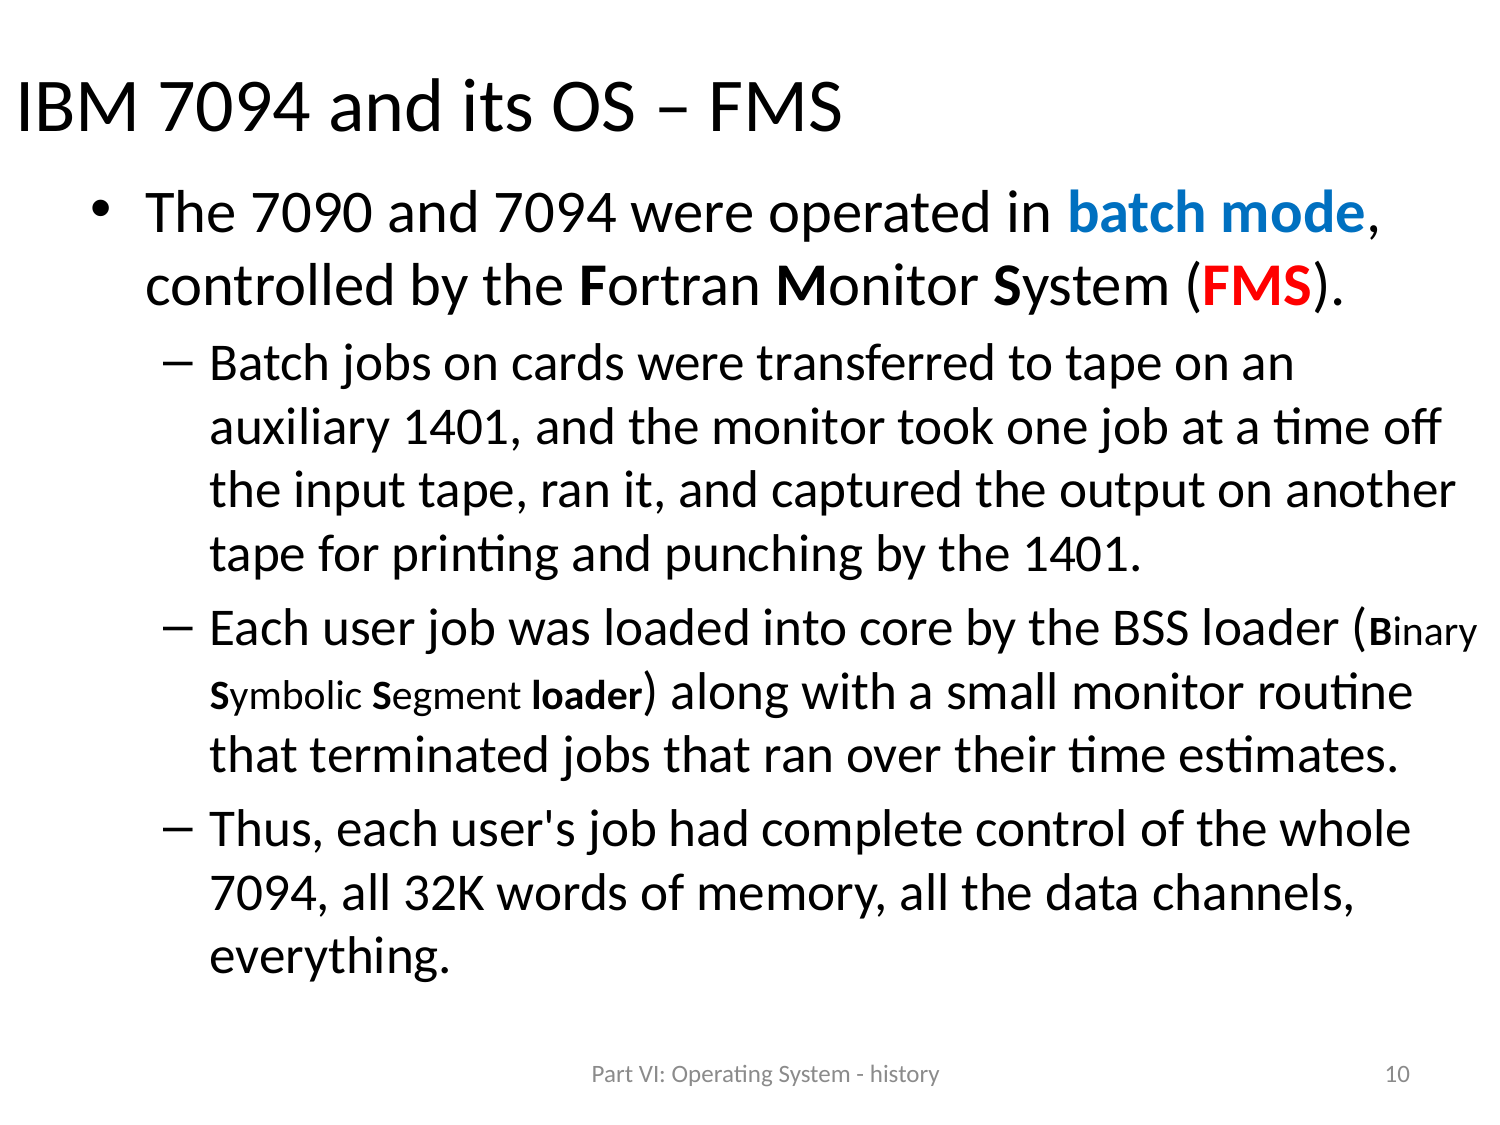

# IBM 7094 and its OS – FMS
The 7090 and 7094 were operated in batch mode, controlled by the Fortran Monitor System (FMS).
Batch jobs on cards were transferred to tape on an auxiliary 1401, and the monitor took one job at a time off the input tape, ran it, and captured the output on another tape for printing and punching by the 1401.
Each user job was loaded into core by the BSS loader (Binary Symbolic Segment loader) along with a small monitor routine that terminated jobs that ran over their time estimates.
Thus, each user's job had complete control of the whole 7094, all 32K words of memory, all the data channels, everything.
At that time, the major work is to run the Fortran programs. So the so-called OS is mainly used to control the running of the Fortran programs!
Later, IBM further proposed a “master monitor" (IBSYS) that included FMS as a subsystem
Part VI: Operating System - history
10